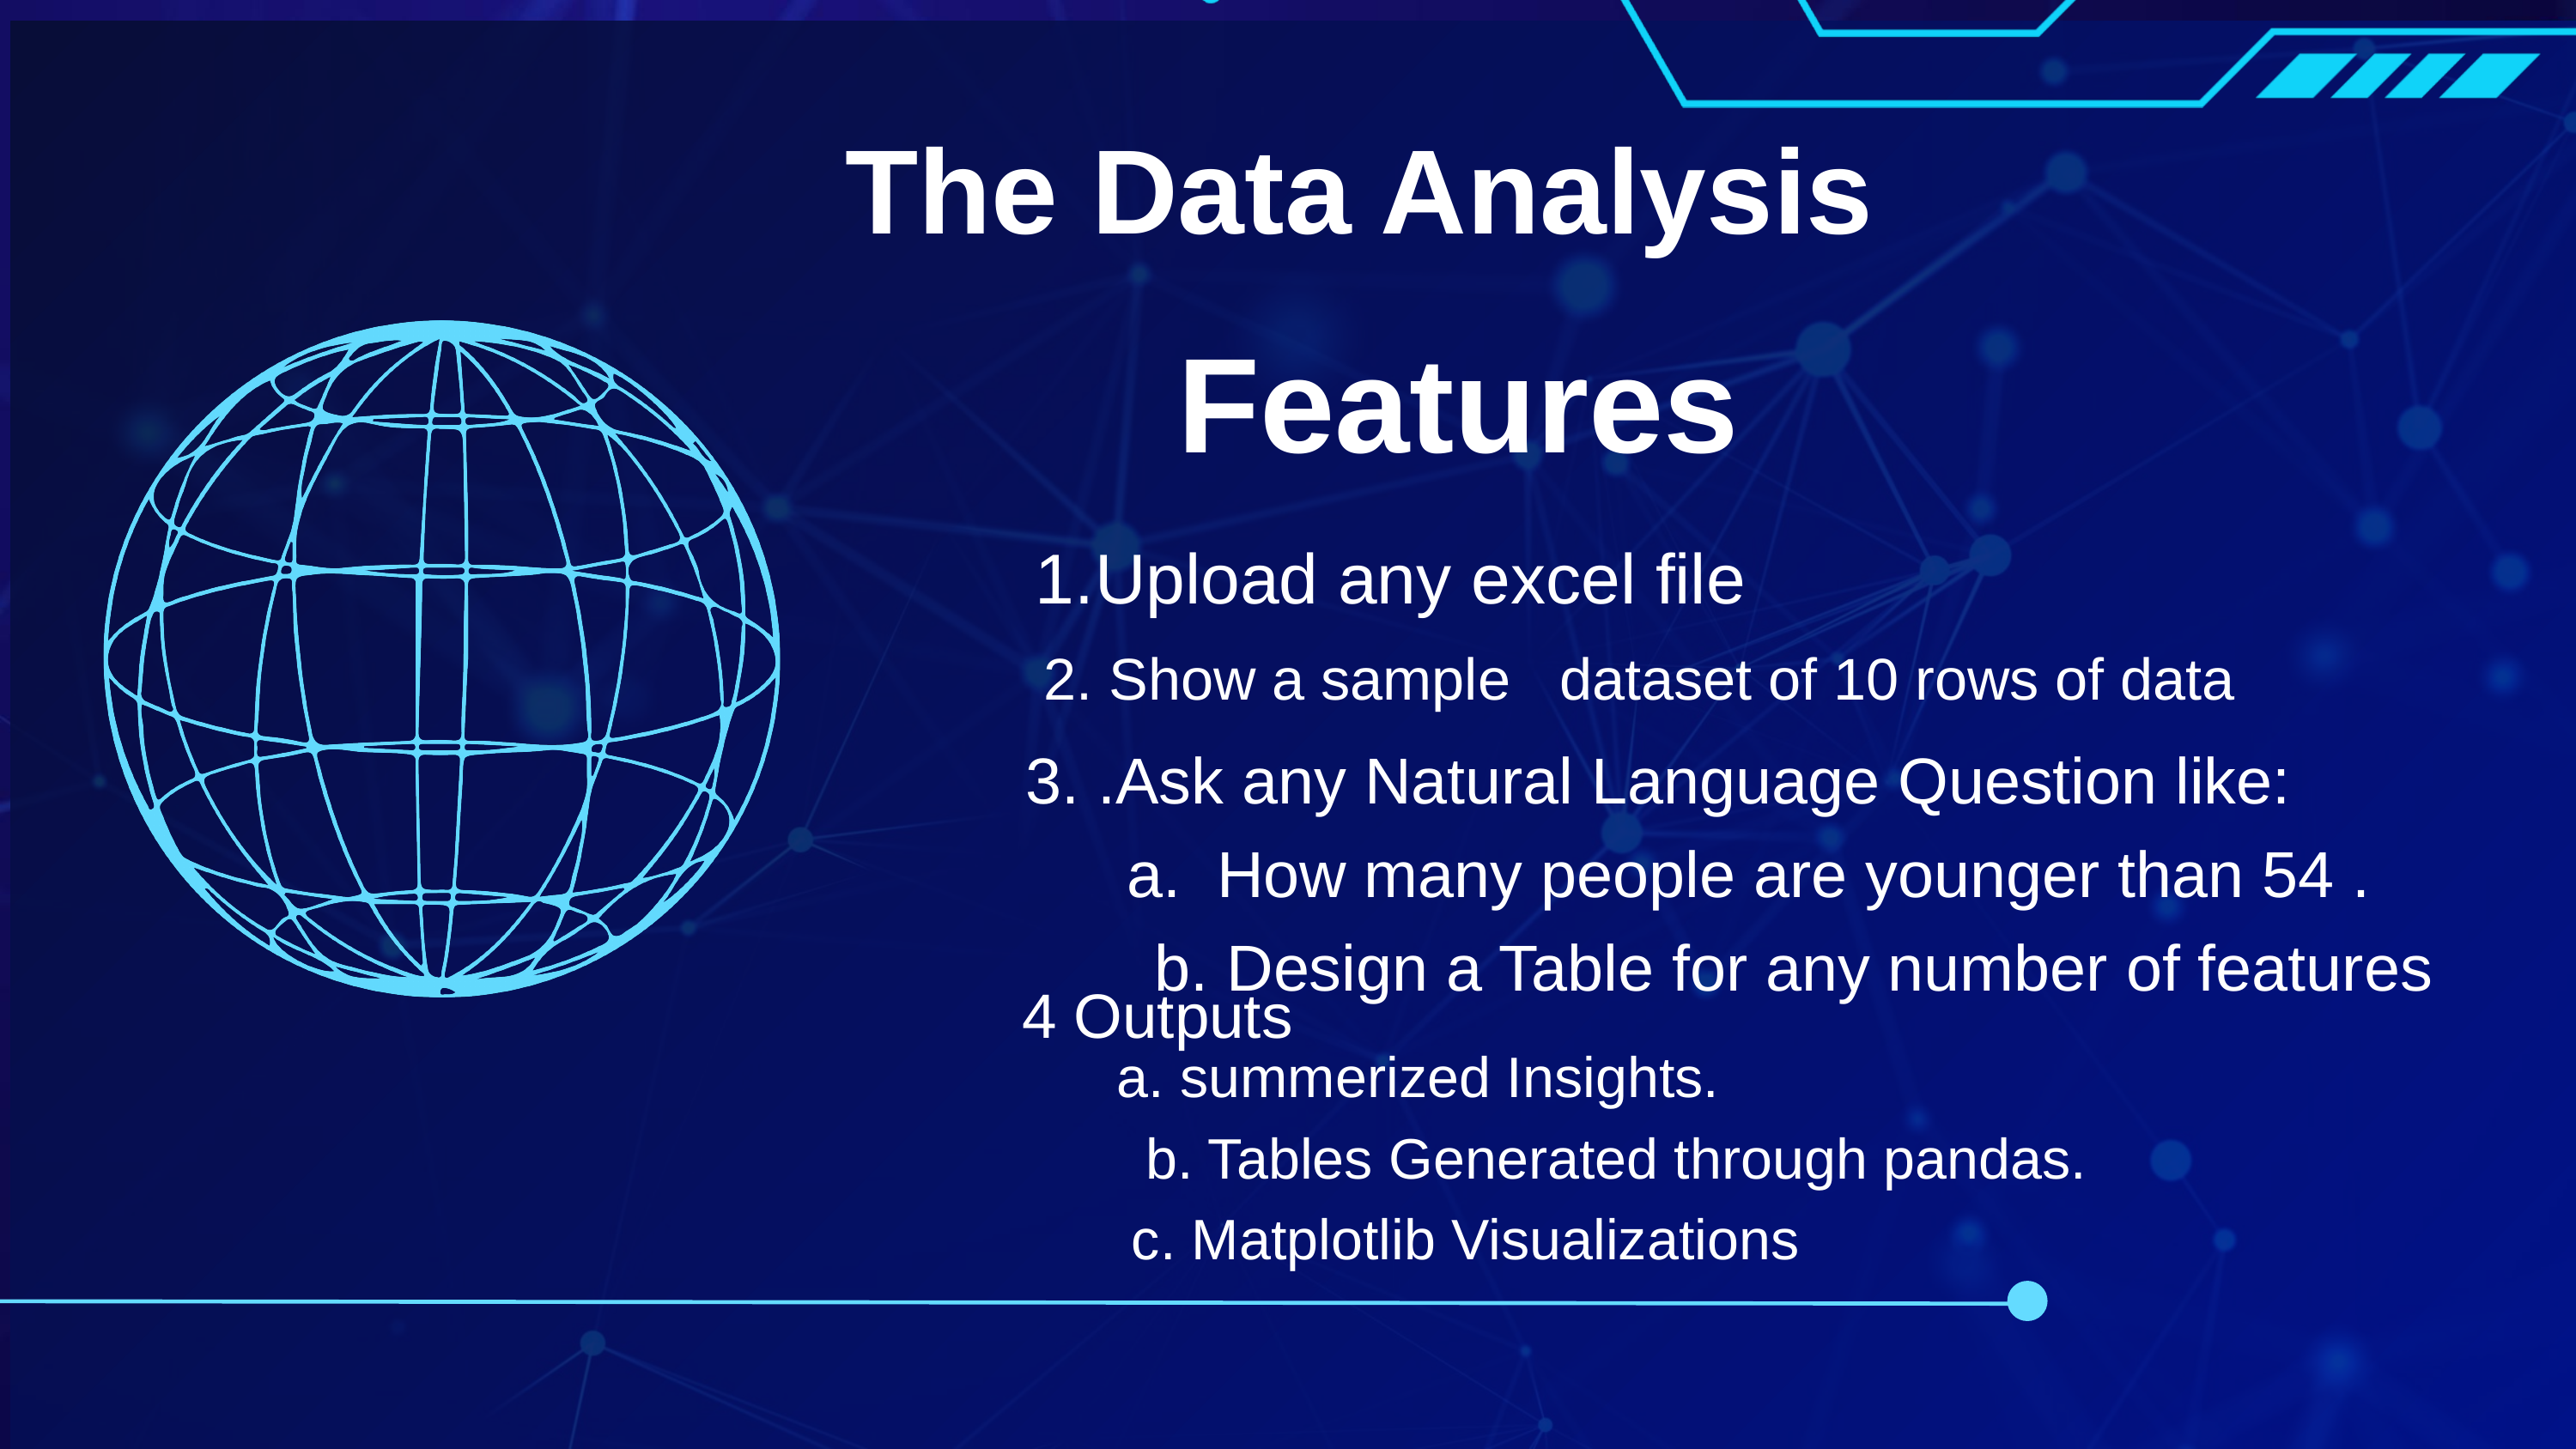

The Data Analysis
Features

Upload any excel file
       2. Show a sample   dataset of 10 rows of data
     3. .Ask any Natural Language Question like:
               a.  How many people are younger than 54 .
                    b. Design a Table for any number of features
4 Outputs
a. summerized Insights.
                        b. Tables Generated through pandas.
     c. Matplotlib Visualizations